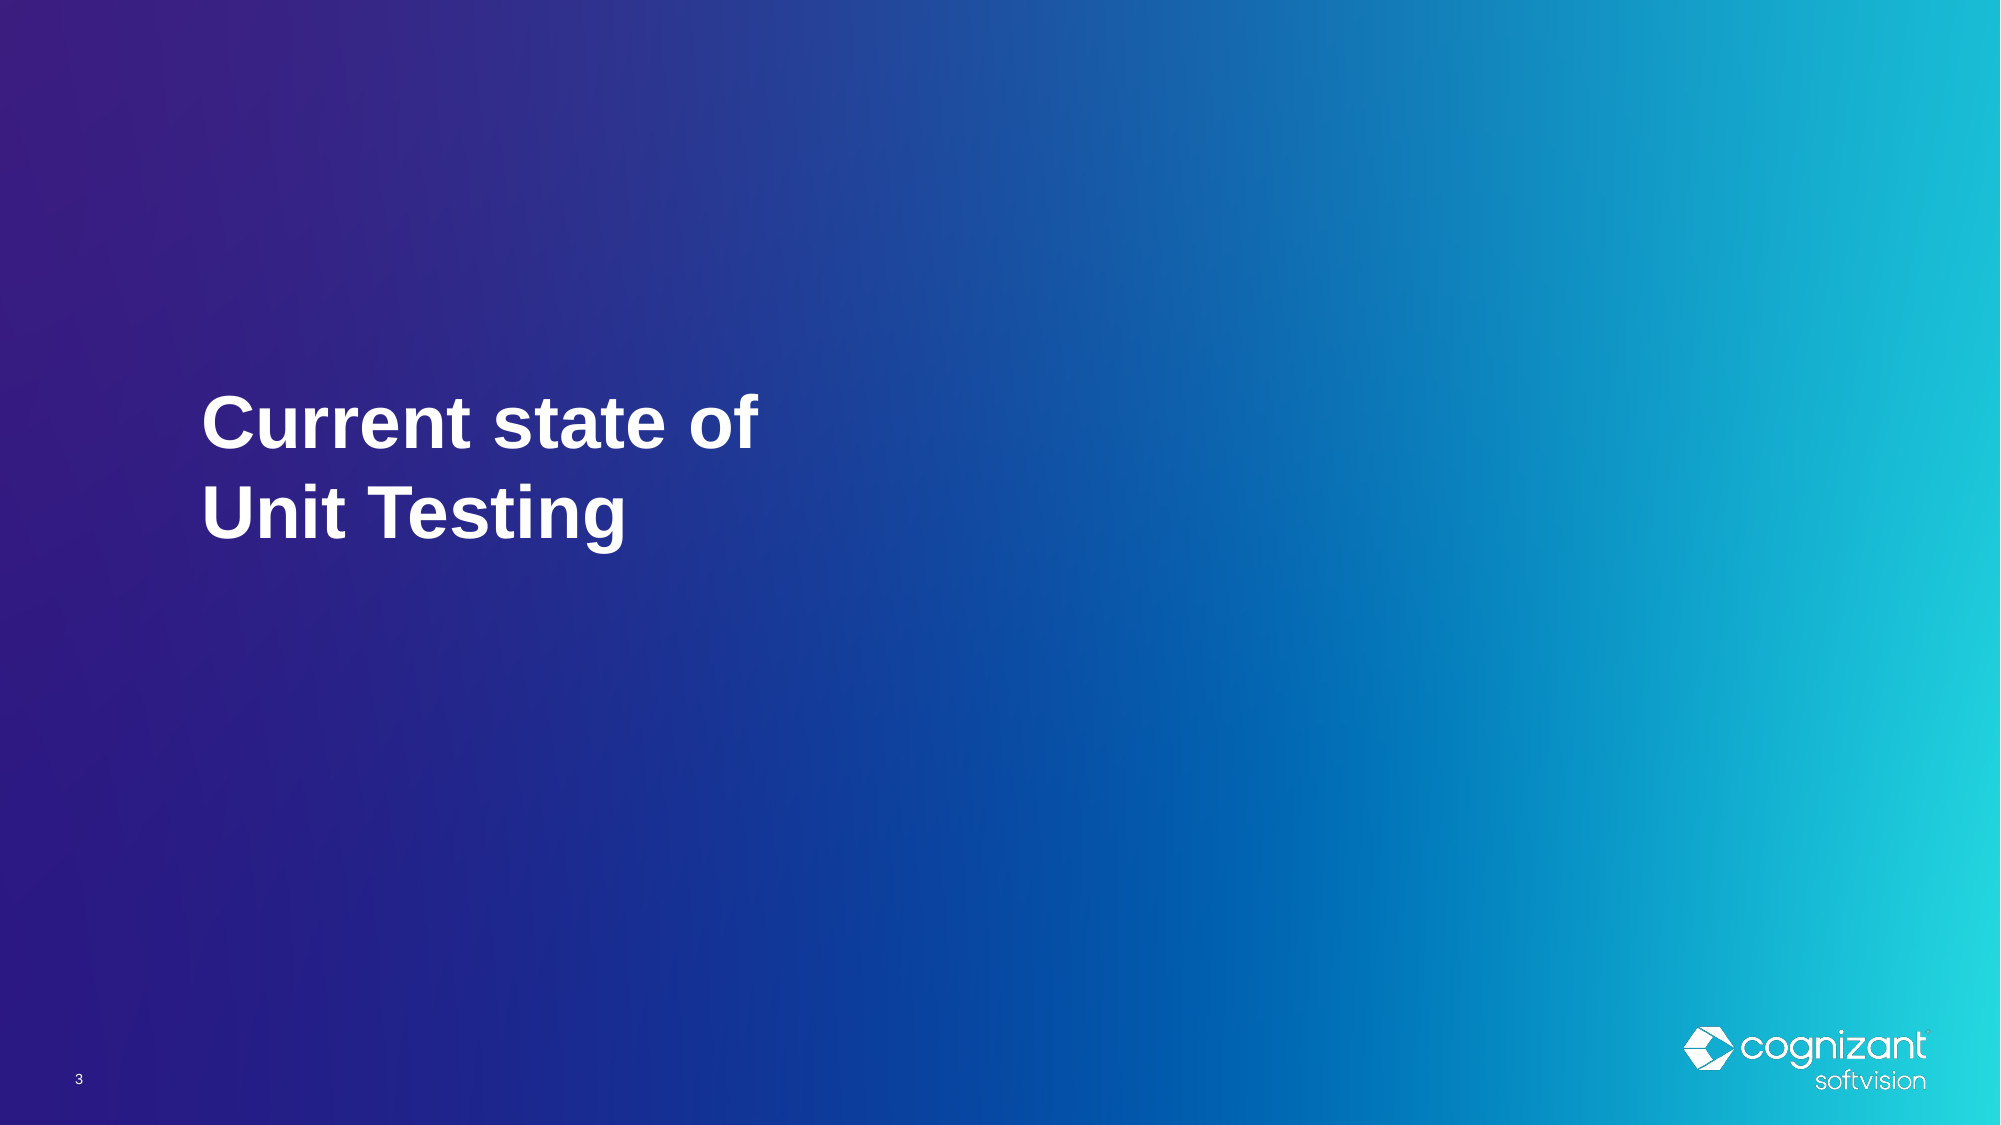

# Current state of Unit Testing
3